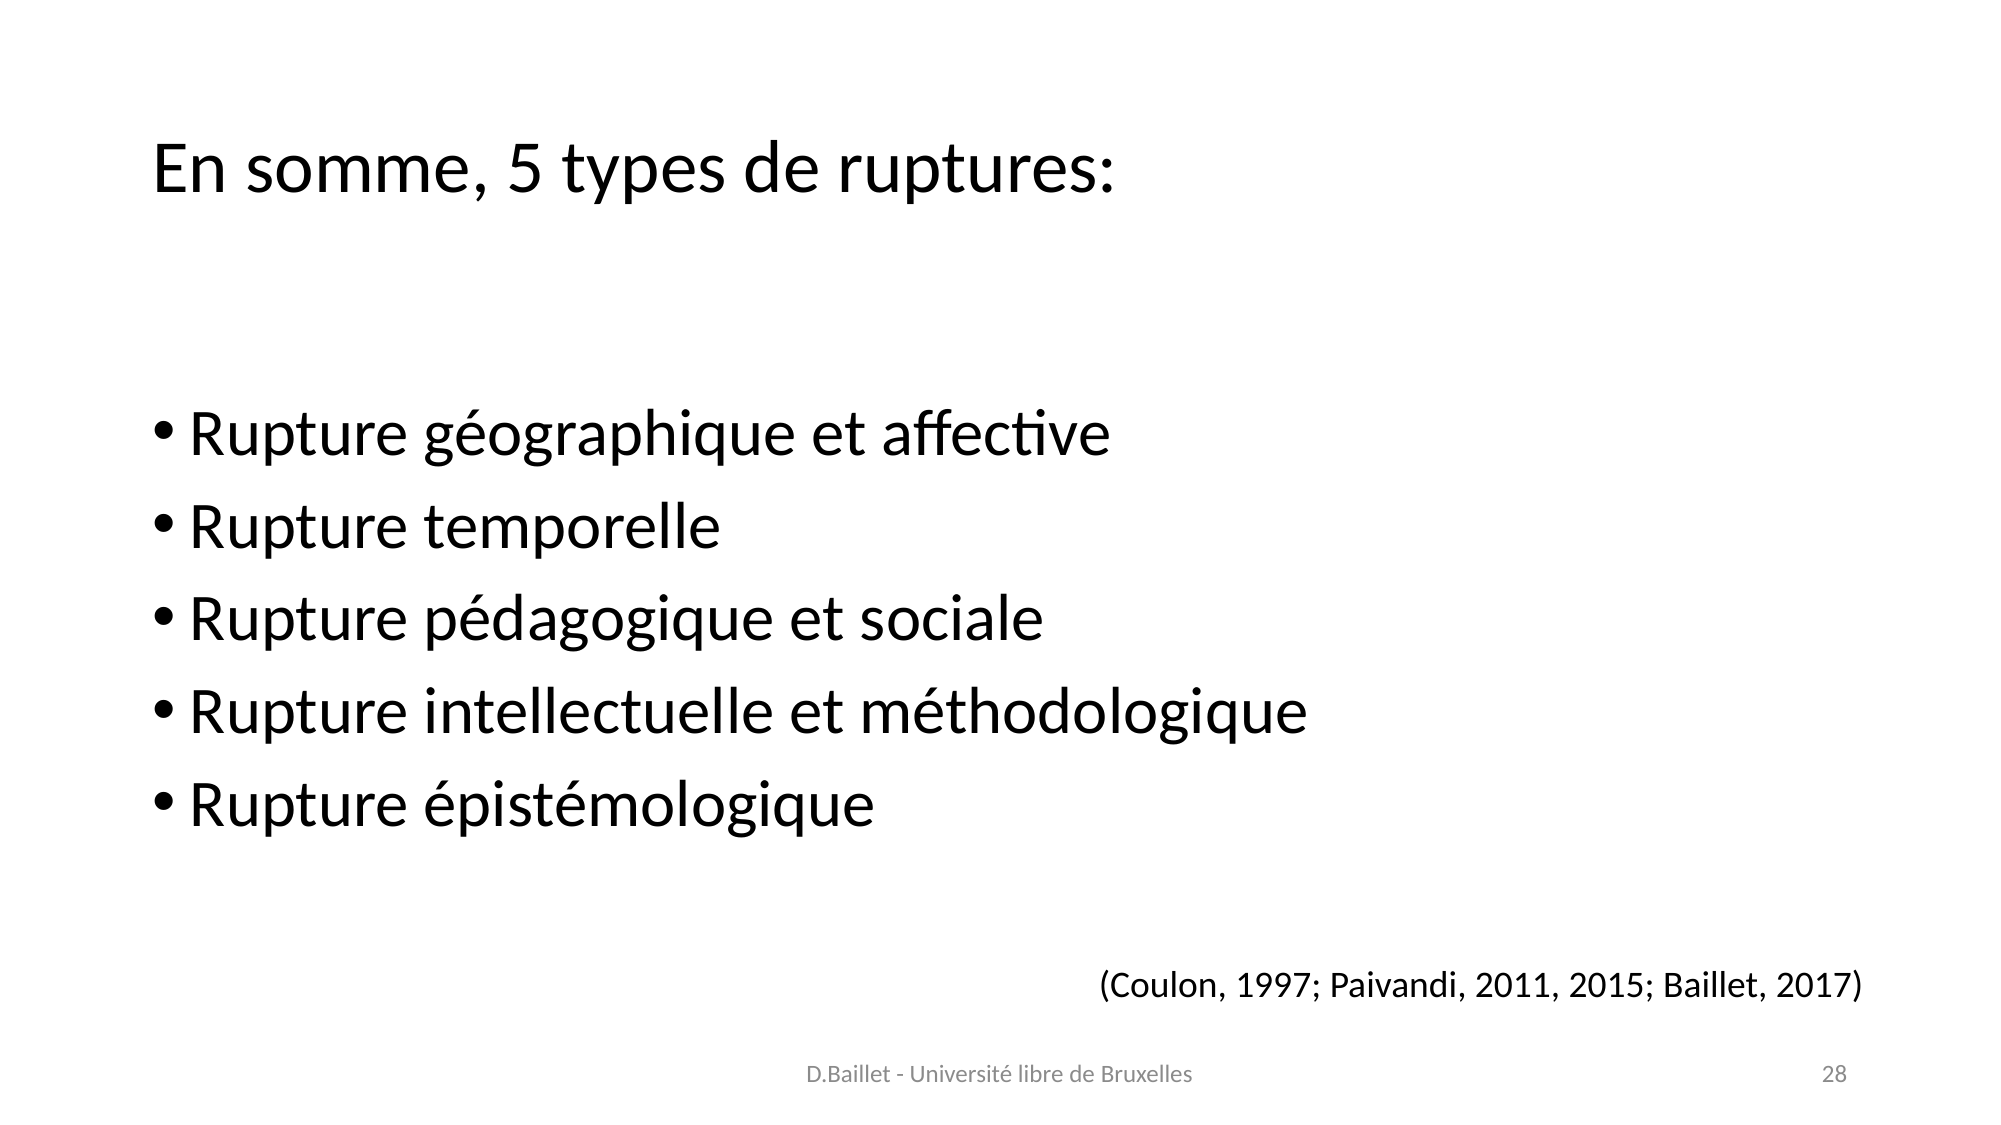

# En somme, 5 types de ruptures:

Rupture géographique et affective
Rupture temporelle
Rupture pédagogique et sociale
Rupture intellectuelle et méthodologique
Rupture épistémologique
(Coulon, 1997; Paivandi, 2011, 2015; Baillet, 2017)
D.Baillet - Université libre de Bruxelles
28